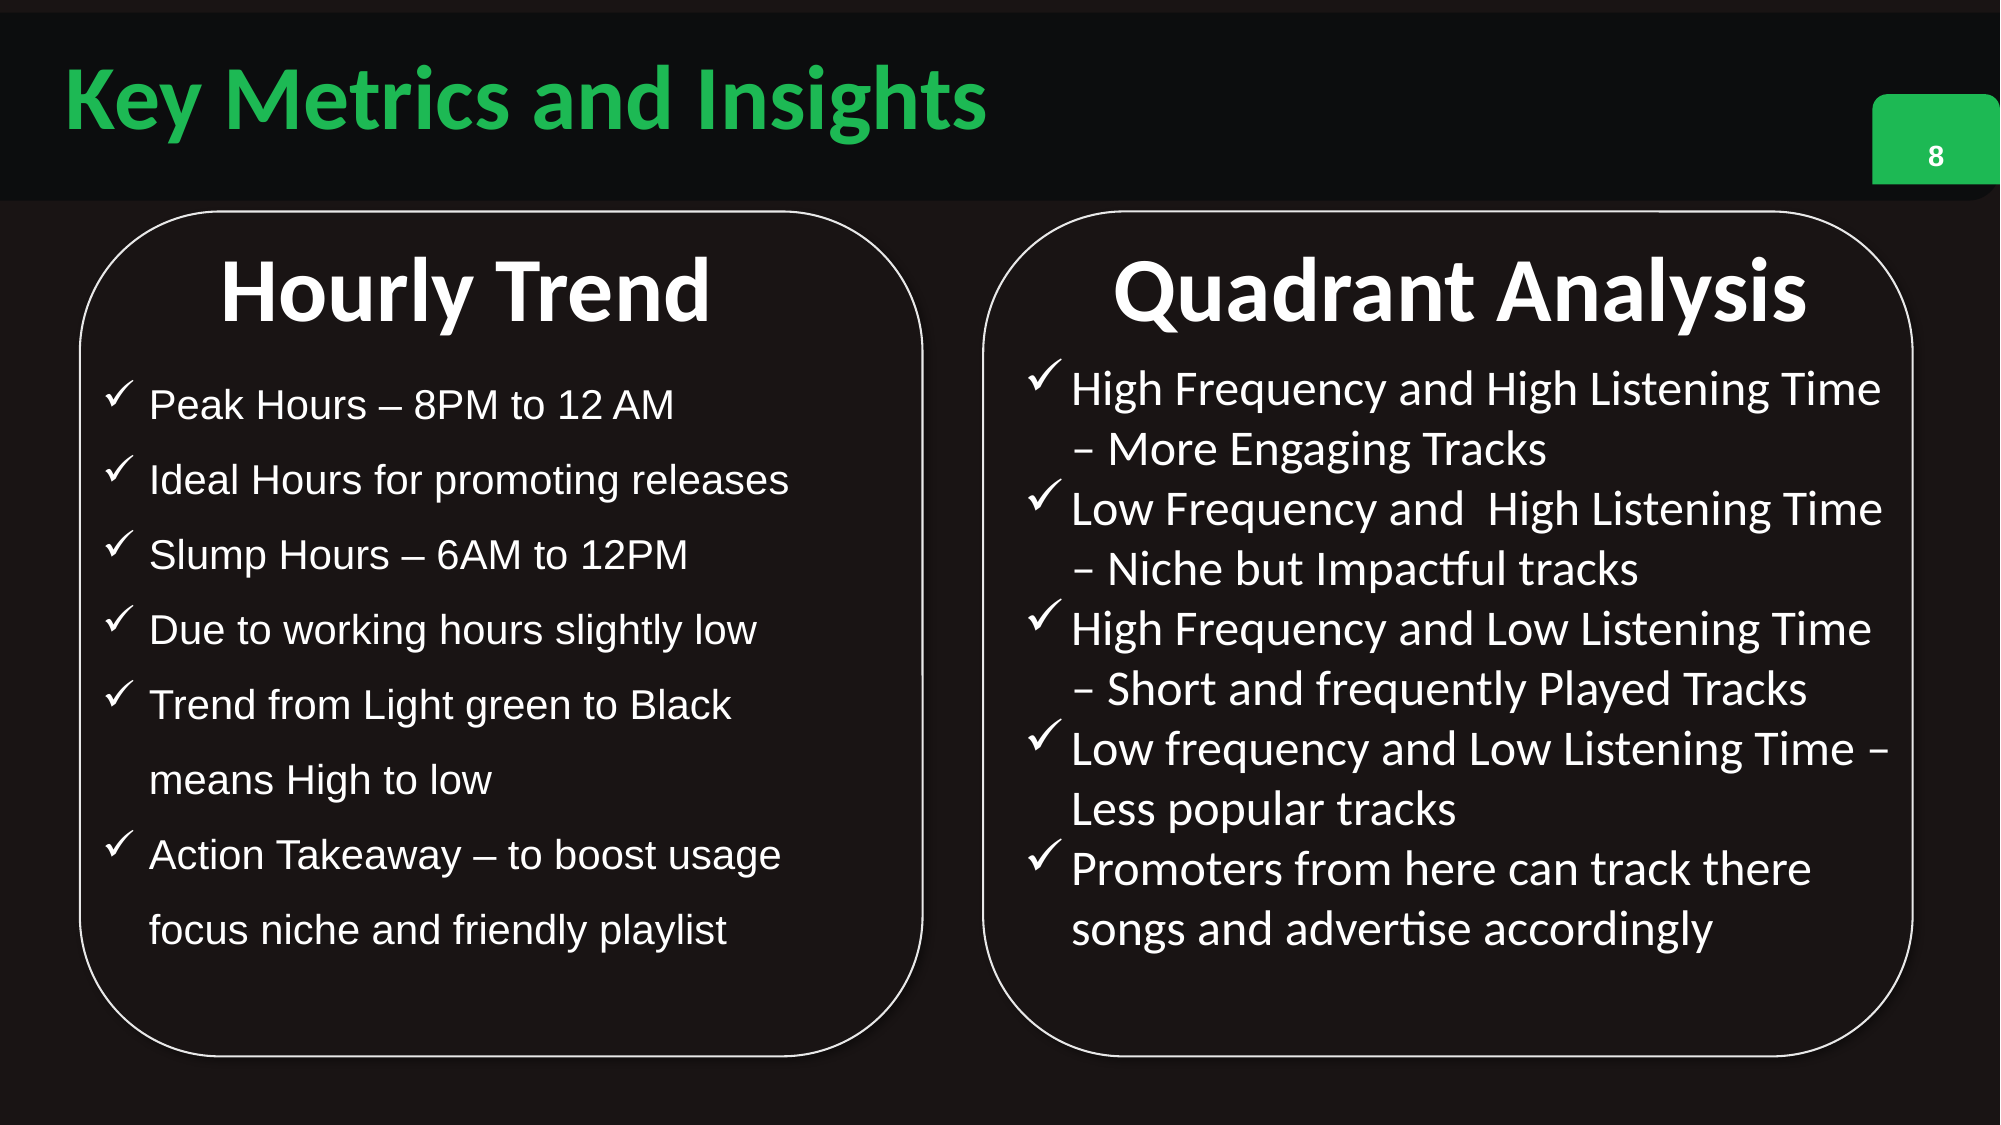

Key Metrics and Insights

8

Hourly Trend
Quadrant Analysis
Peak Hours – 8PM to 12 AM
Ideal Hours for promoting releases
Slump Hours – 6AM to 12PM
Due to working hours slightly low
Trend from Light green to Black means High to low
Action Takeaway – to boost usage focus niche and friendly playlist
High Frequency and High Listening Time – More Engaging Tracks
Low Frequency and  High Listening Time – Niche but Impactful tracks
High Frequency and Low Listening Time – Short and frequently Played Tracks
Low frequency and Low Listening Time – Less popular tracks
Promoters from here can track there songs and advertise accordingly